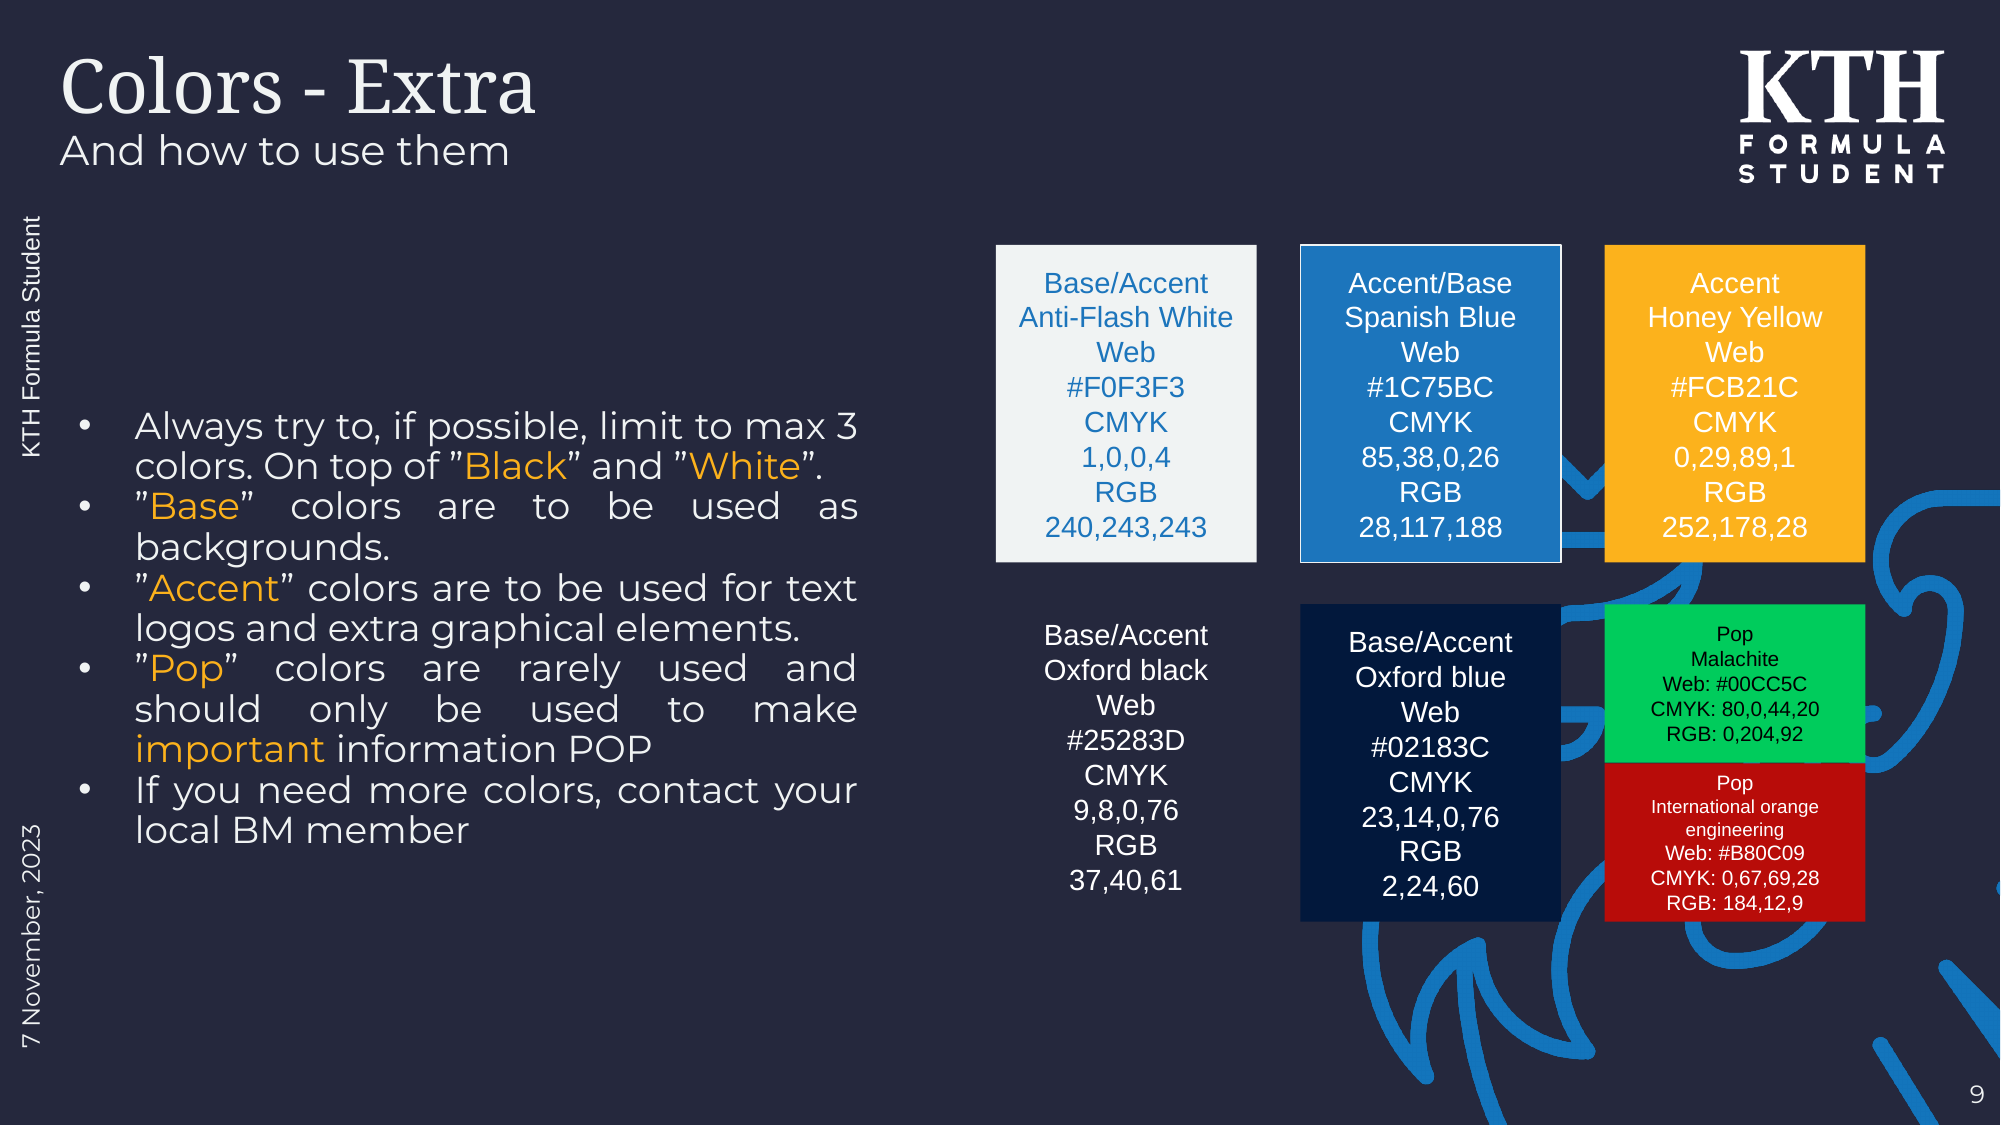

# Colors - Extra And how to use them
Always try to, if possible, limit to max 3 colors. On top of ”Black” and ”White”.
”Base” colors are to be used as backgrounds.
”Accent” colors are to be used for text logos and extra graphical elements.
”Pop” colors are rarely used and should only be used to make important information POP
If you need more colors, contact your local BM member
Base/Accent
Anti-Flash White
Web
#F0F3F3
CMYK
1,0,0,4
RGB
240,243,243
Accent/Base
Spanish Blue
Web
#1C75BC
CMYK
85,38,0,26
RGB
28,117,188
Accent
Honey Yellow
Web
#FCB21C
CMYK
0,29,89,1
RGB
252,178,28
KTH Formula Student
Base/Accent
Oxford black
Web
#25283D
CMYK
9,8,0,76
RGB
37,40,61
Base/Accent
Oxford blue
Web
#02183C
CMYK
23,14,0,76
RGB
2,24,60
Pop
Malachite
Web: #00CC5C
CMYK: 80,0,44,20
RGB: 0,204,92
Pop
International orange engineering
Web: #B80C09
CMYK: 0,67,69,28
RGB: 184,12,9
7 November, 2023
9